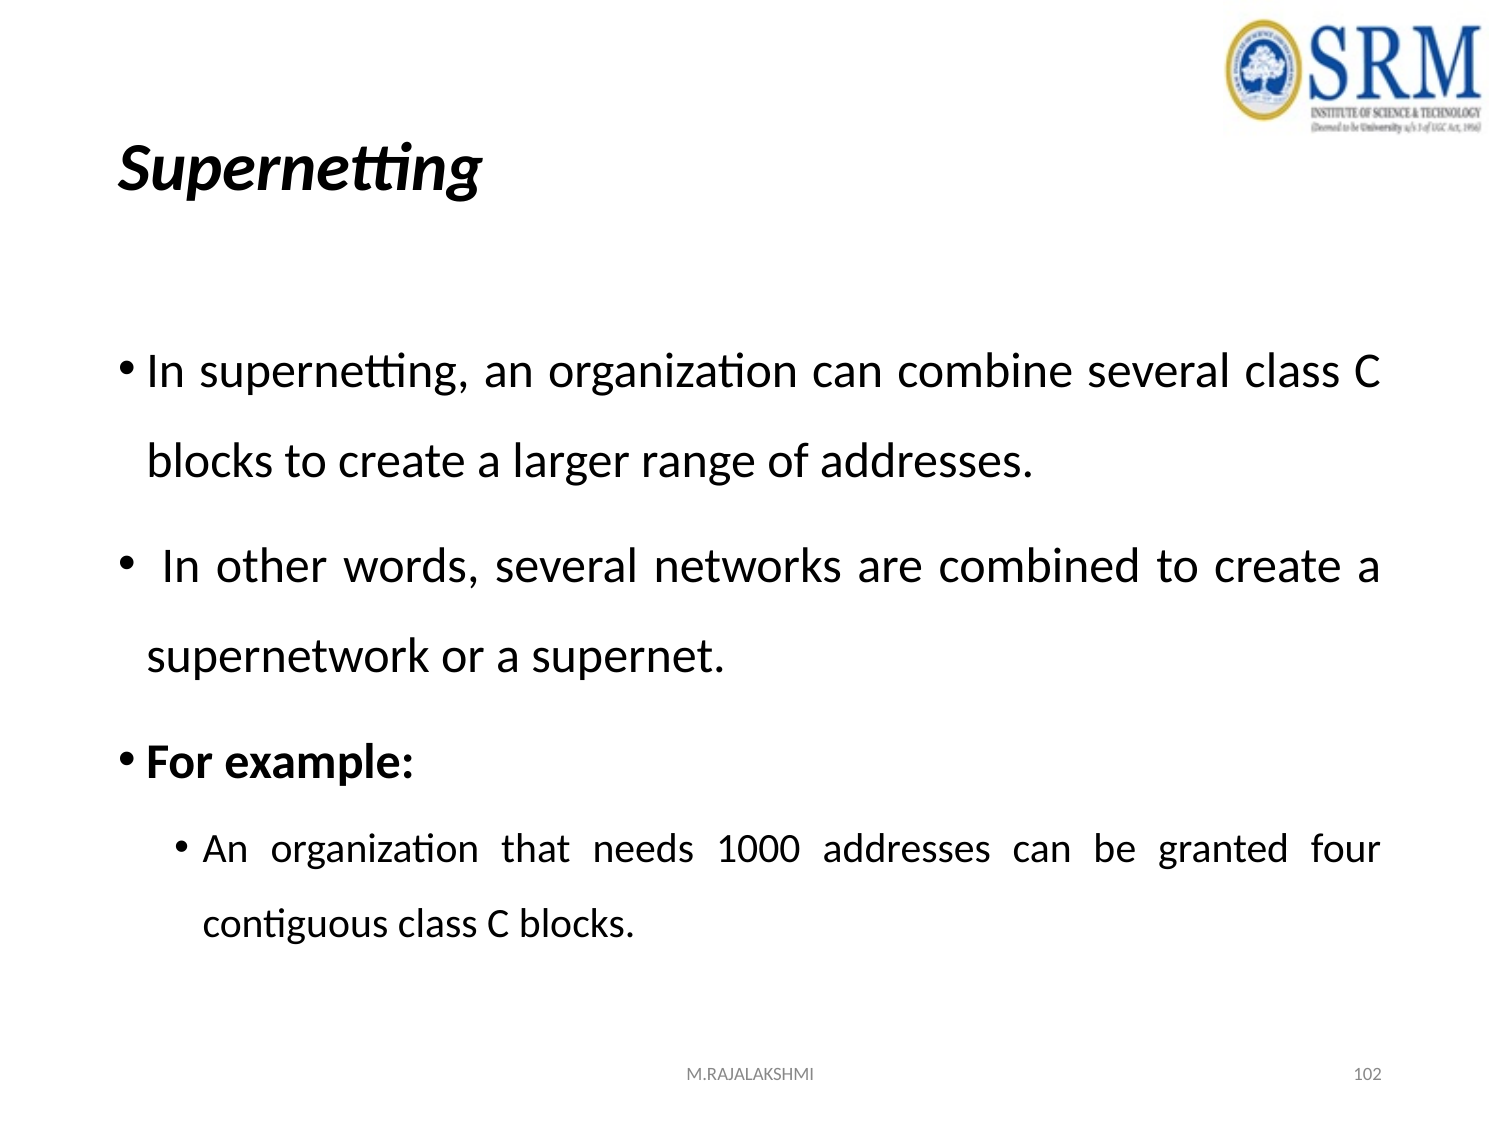

# Supernetting
In supernetting, an organization can combine several class C blocks to create a larger range of addresses.
 In other words, several networks are combined to create a supernetwork or a supernet.
For example:
An organization that needs 1000 addresses can be granted four contiguous class C blocks.
M.RAJALAKSHMI
102